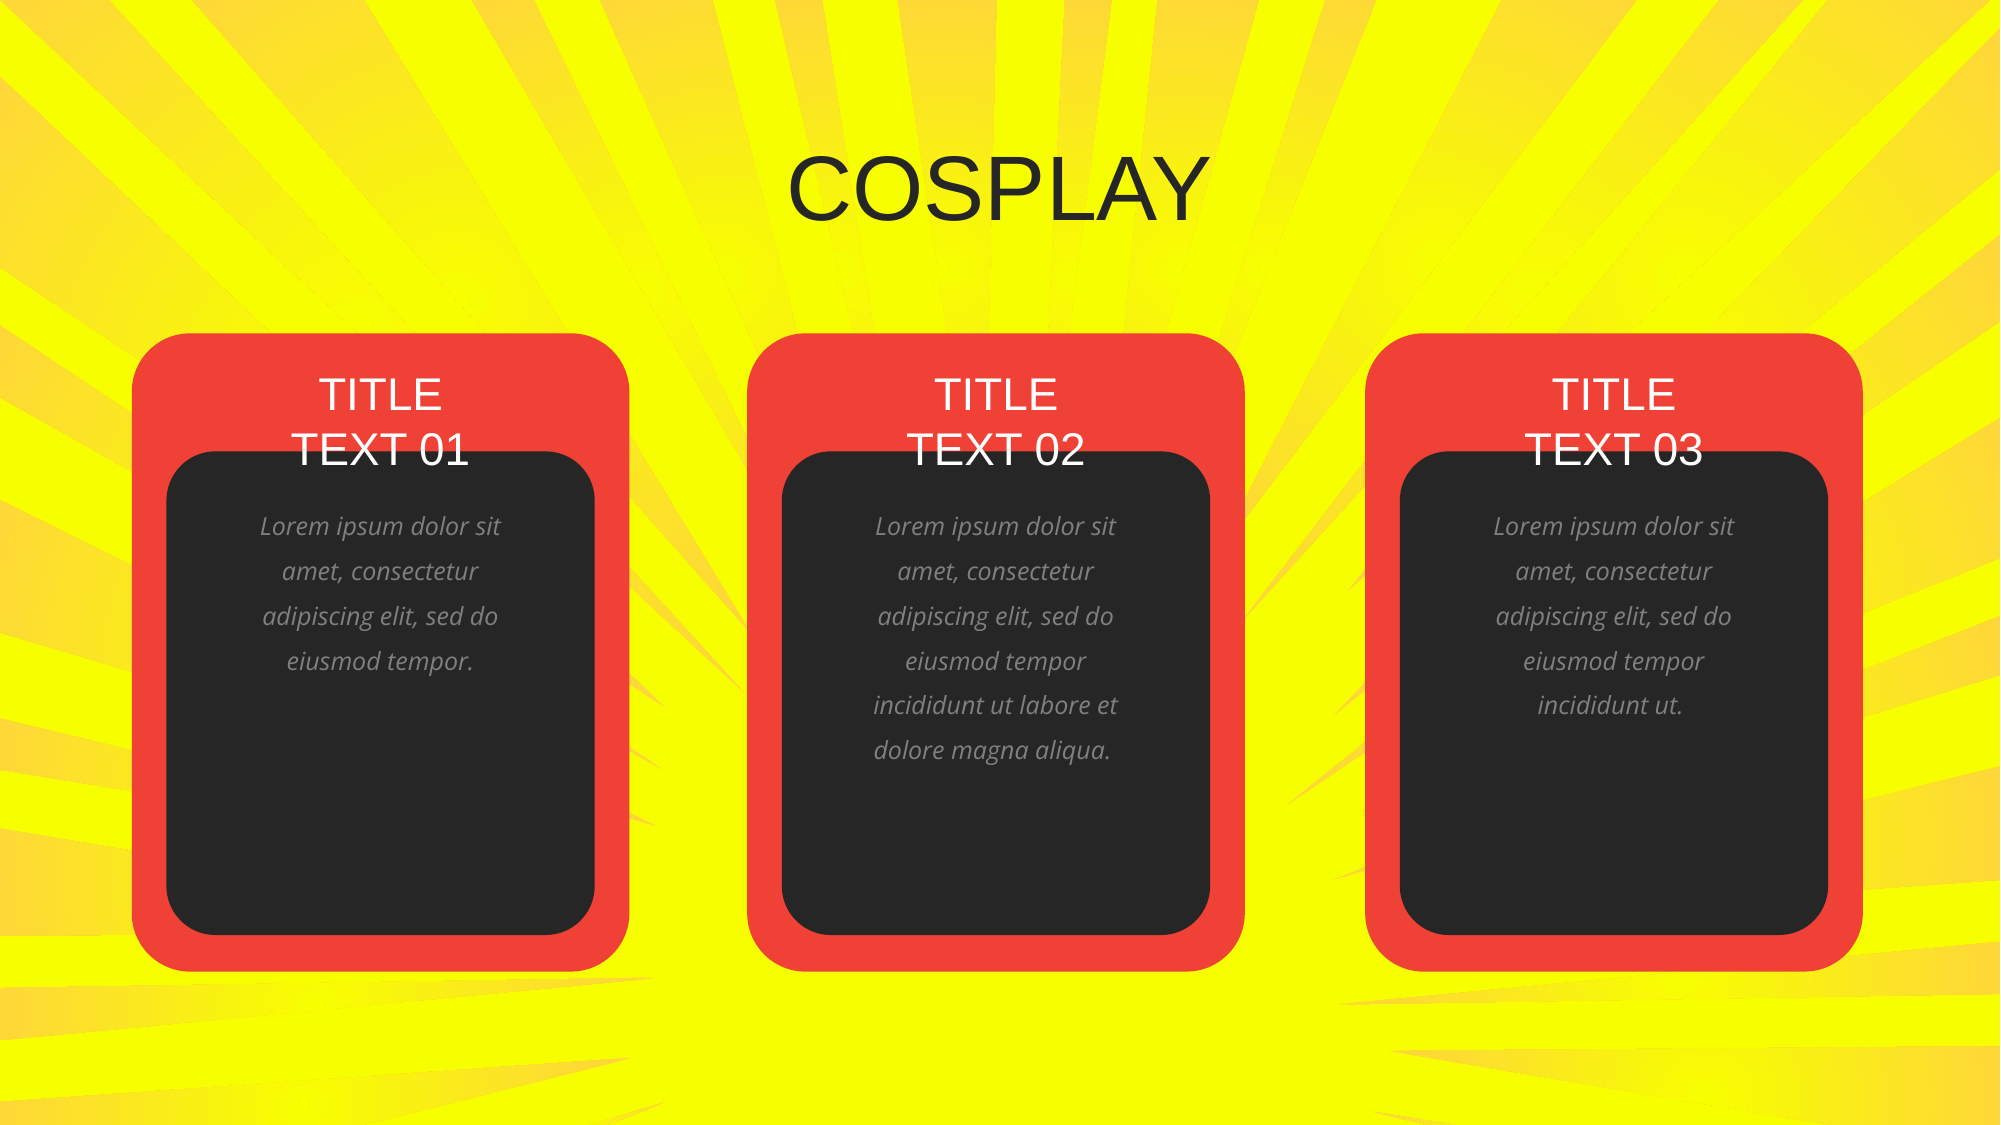

COSPLAY

TITLE TEXT 01
TITLE TEXT 02
TITLE TEXT 03

Lorem ipsum dolor sit amet, consectetur adipiscing elit, sed do eiusmod tempor.
Lorem ipsum dolor sit amet, consectetur adipiscing elit, sed do eiusmod tempor incididunt ut labore et dolore magna aliqua.
Lorem ipsum dolor sit amet, consectetur adipiscing elit, sed do eiusmod tempor incididunt ut.